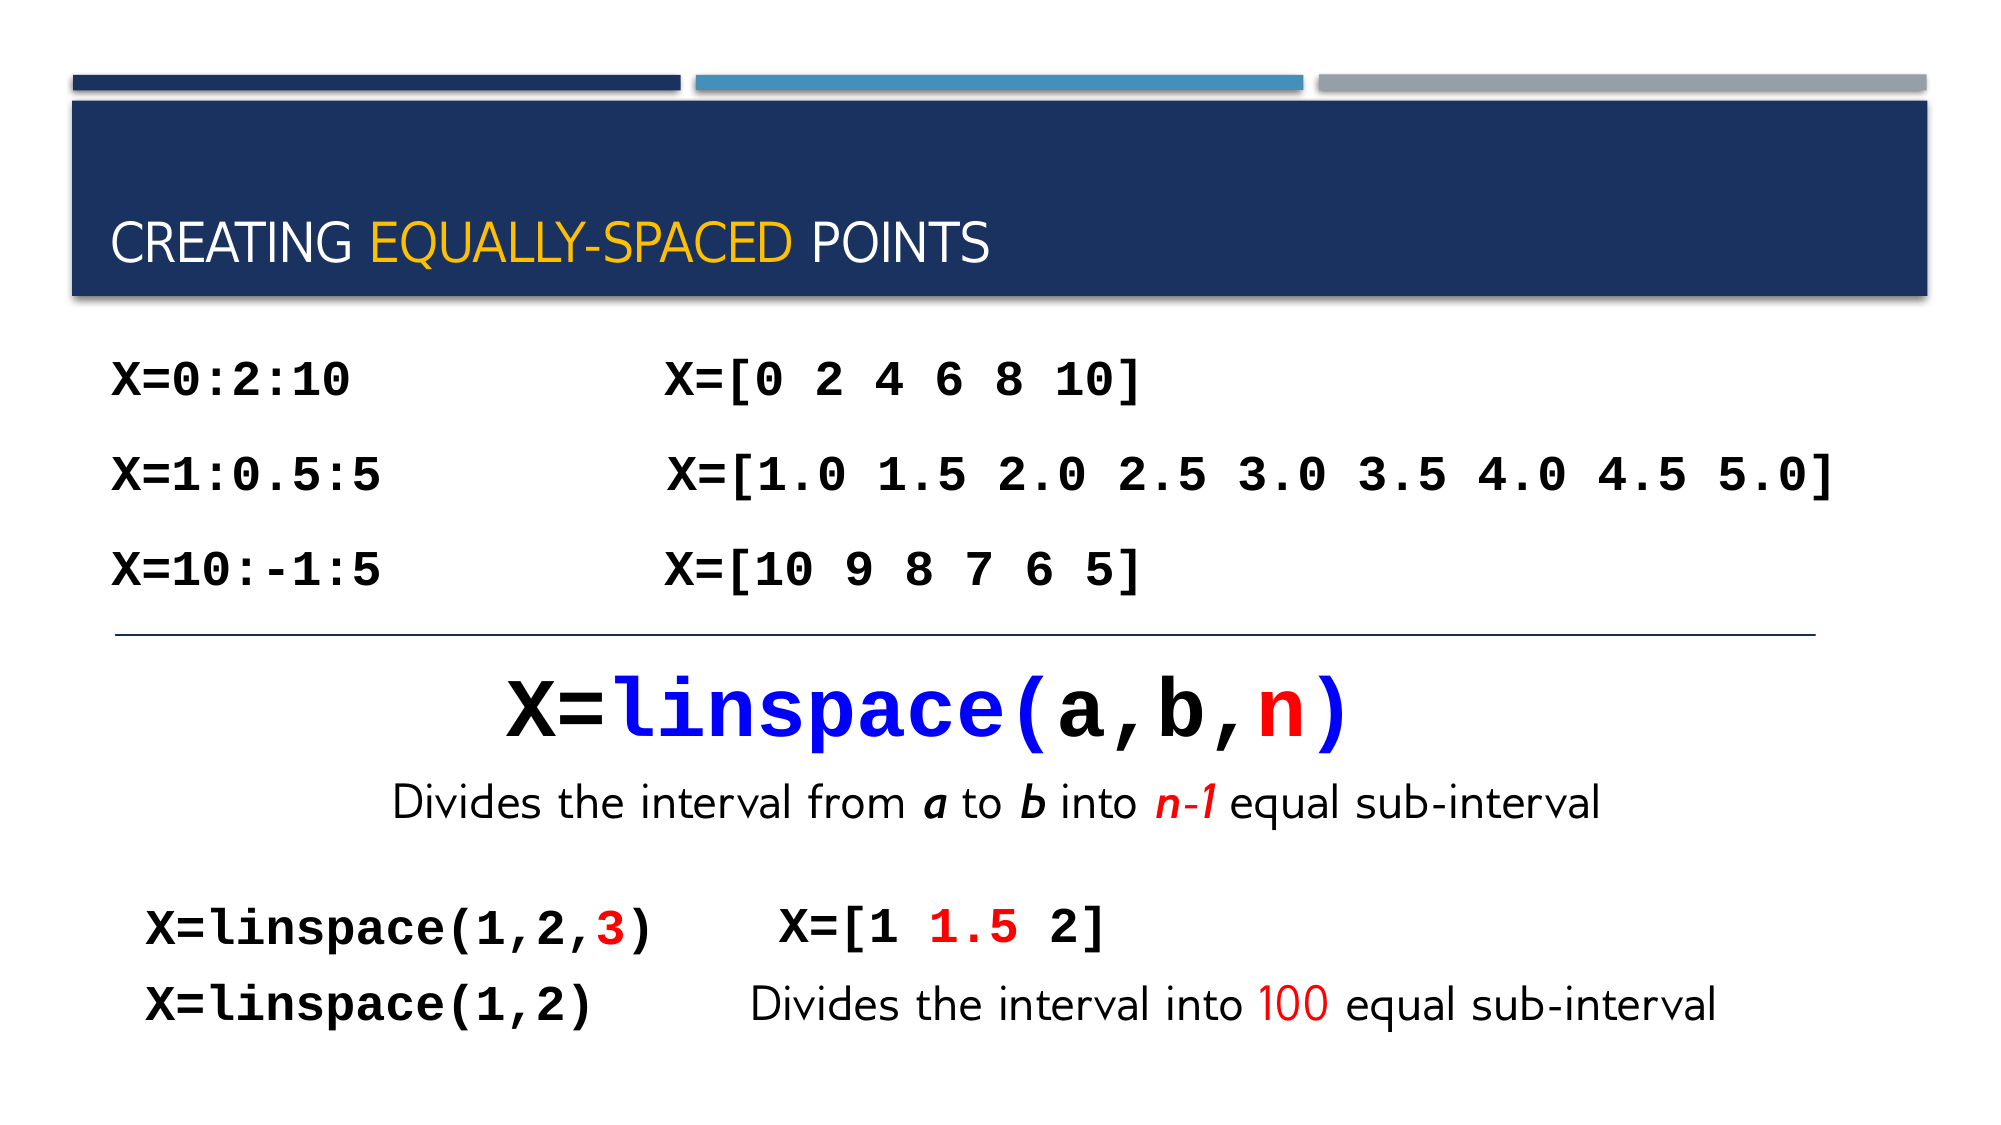

# Creating equally-spaced points
X=0:2:10
X=[0 2 4 6 8 10]
X=1:0.5:5
X=[1.0 1.5 2.0 2.5 3.0 3.5 4.0 4.5 5.0]
X=10:-1:5
X=[10 9 8 7 6 5]
X=linspace(a,b,n)
Divides the interval from a to b into n-1 equal sub-interval
X=[1 1.5 2]
X=linspace(1,2,3)
X=linspace(1,2)
Divides the interval into 100 equal sub-interval